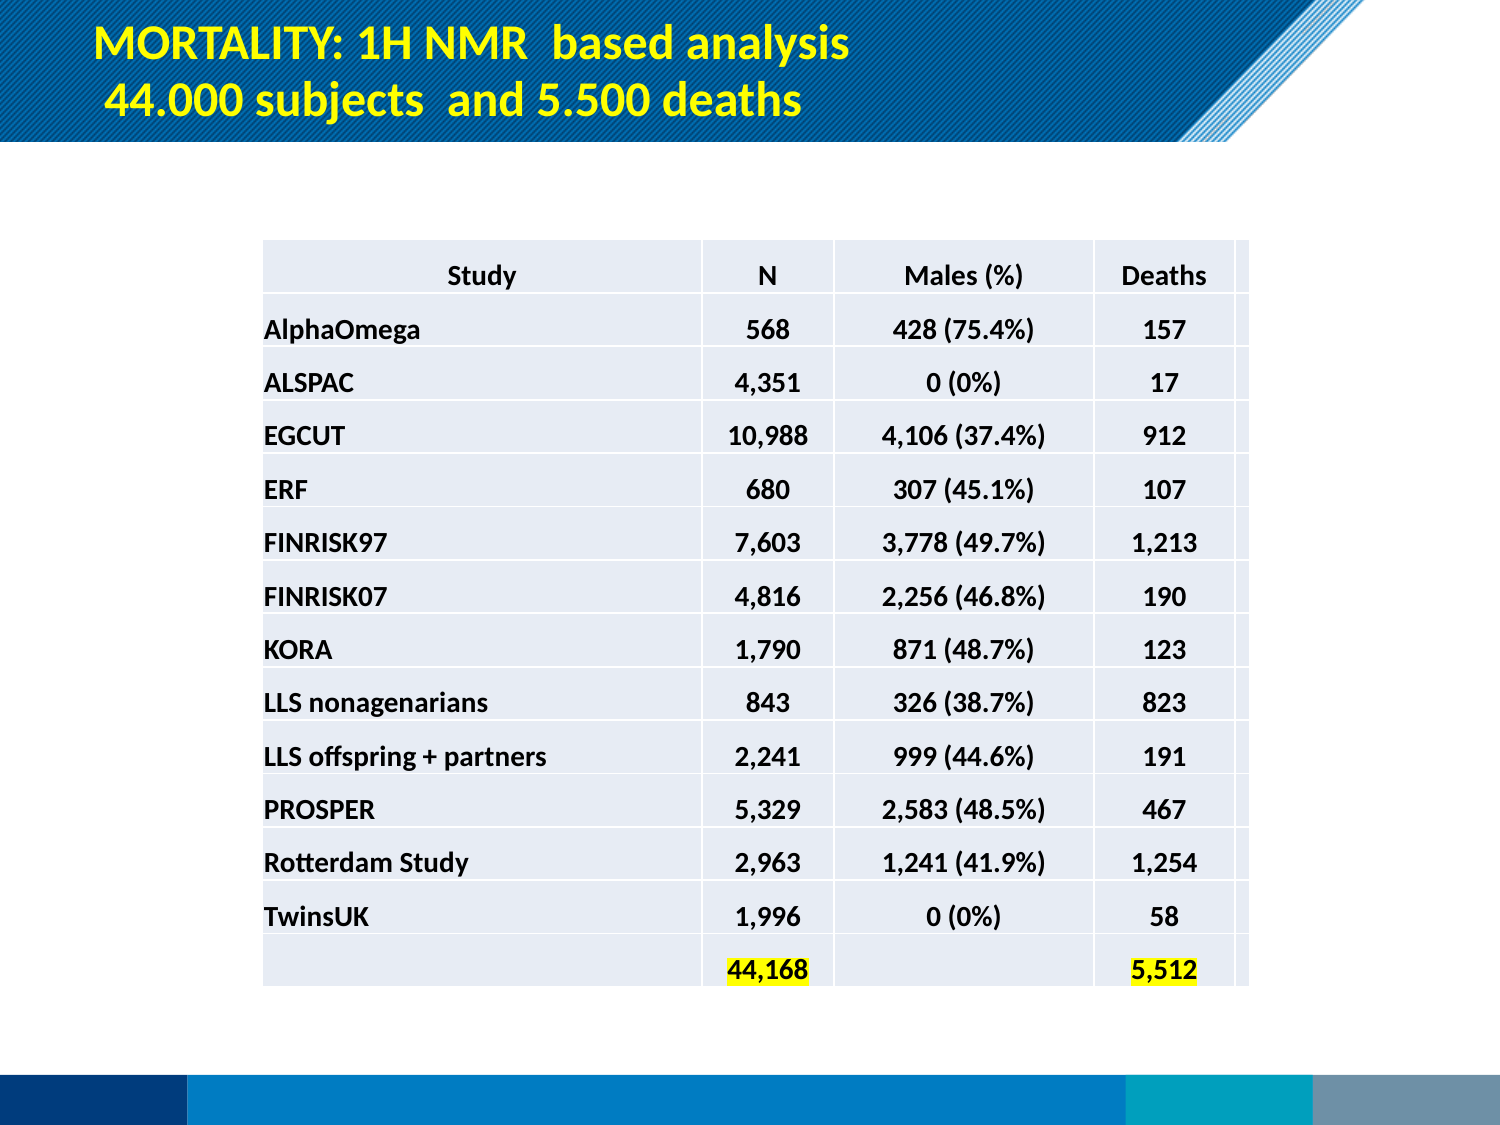

# MORTALITY: 1H NMR  based analysis 44.000 subjects  and 5.500 deaths
| Study | N | Males (%) | Deaths |  |
| --- | --- | --- | --- | --- |
| AlphaOmega | 568 | 428 (75.4%) | 157 |  |
| ALSPAC | 4,351 | 0 (0%) | 17 |  |
| EGCUT | 10,988 | 4,106 (37.4%) | 912 |  |
| ERF | 680 | 307 (45.1%) | 107 |  |
| FINRISK97 | 7,603 | 3,778 (49.7%) | 1,213 |  |
| FINRISK07 | 4,816 | 2,256 (46.8%) | 190 |  |
| KORA | 1,790 | 871 (48.7%) | 123 |  |
| LLS nonagenarians | 843 | 326 (38.7%) | 823 |  |
| LLS offspring + partners | 2,241 | 999 (44.6%) | 191 |  |
| PROSPER | 5,329 | 2,583 (48.5%) | 467 |  |
| Rotterdam Study | 2,963 | 1,241 (41.9%) | 1,254 |  |
| TwinsUK | 1,996 | 0 (0%) | 58 |  |
|  | 44,168 |  | 5,512 |  |